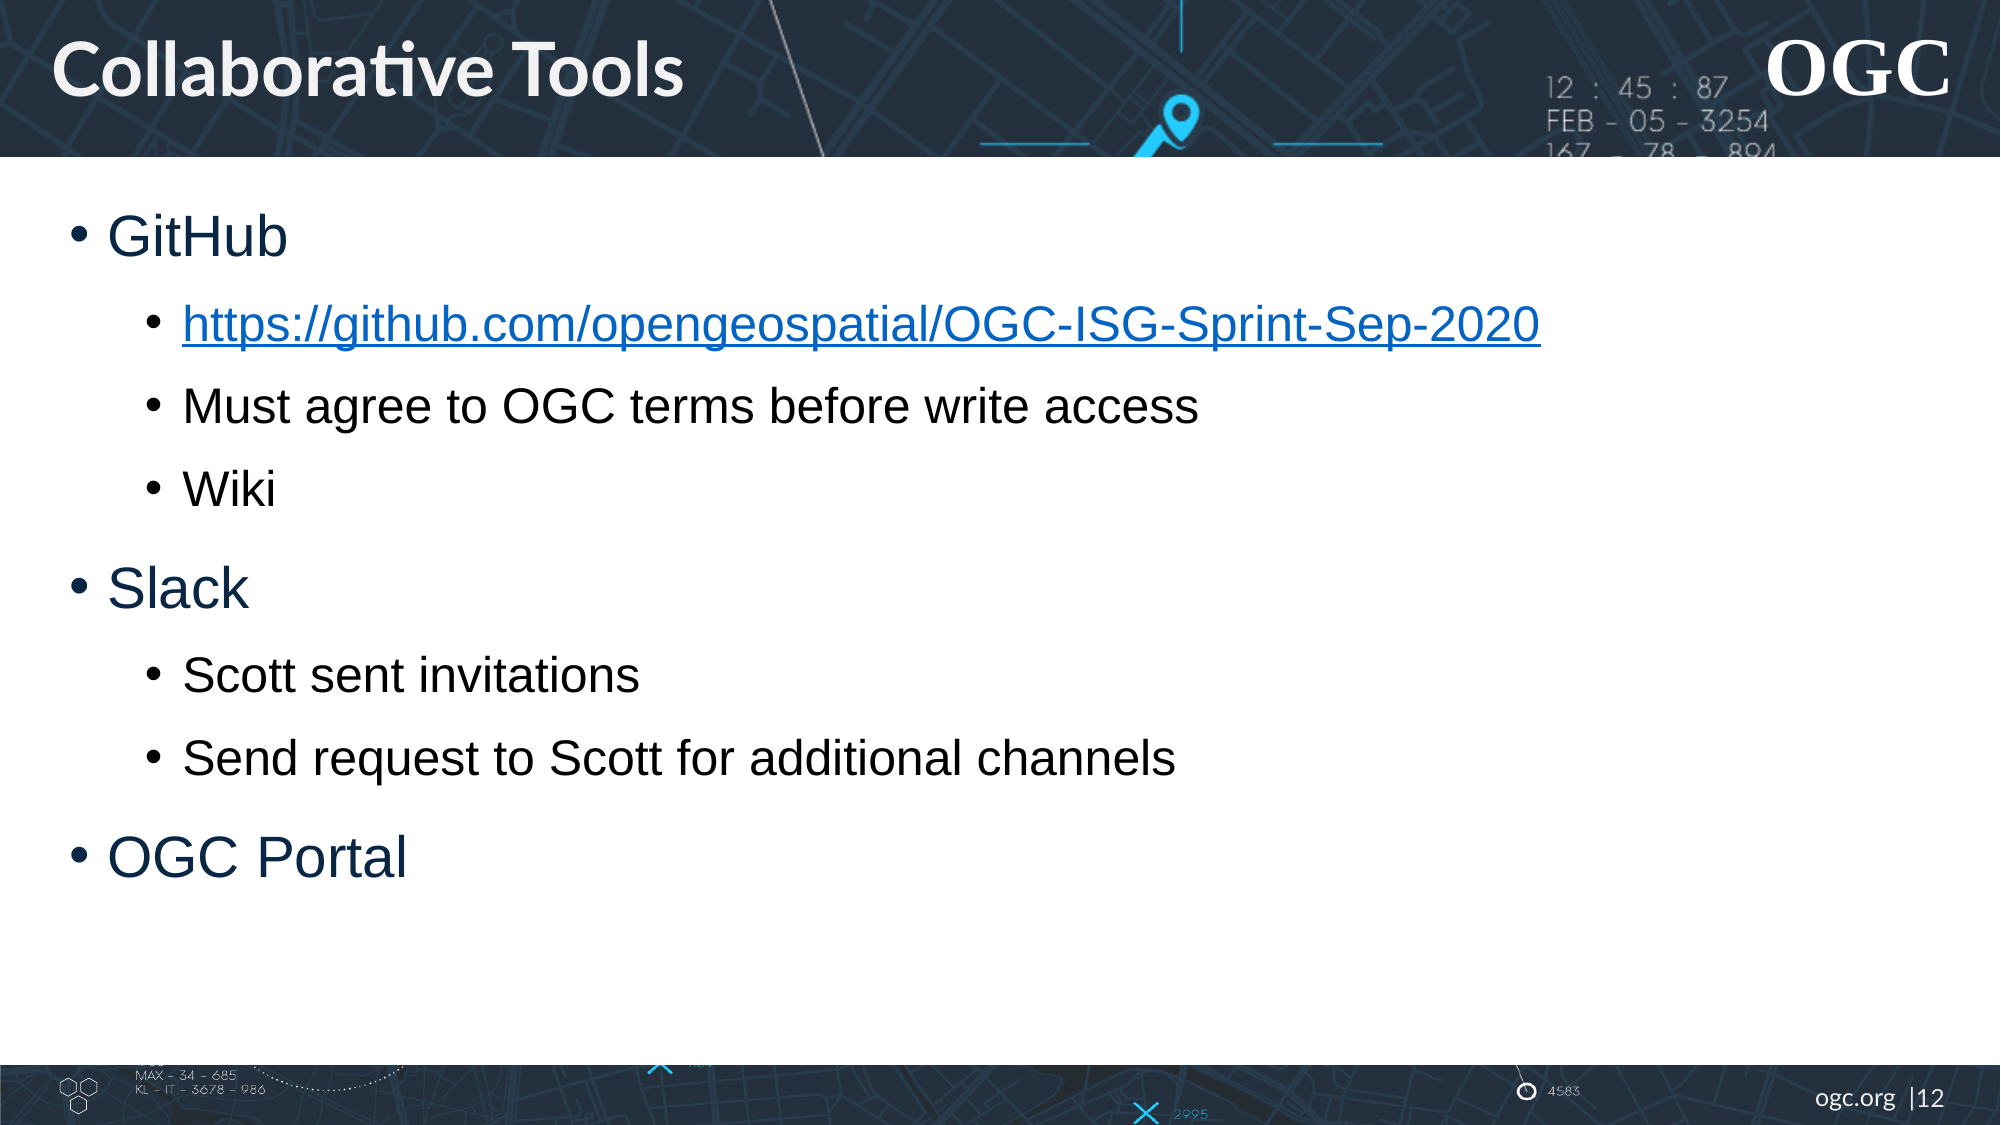

# Collaborative Tools
GitHub
https://github.com/opengeospatial/OGC-ISG-Sprint-Sep-2020
Must agree to OGC terms before write access
Wiki
Slack
Scott sent invitations
Send request to Scott for additional channels
OGC Portal

12